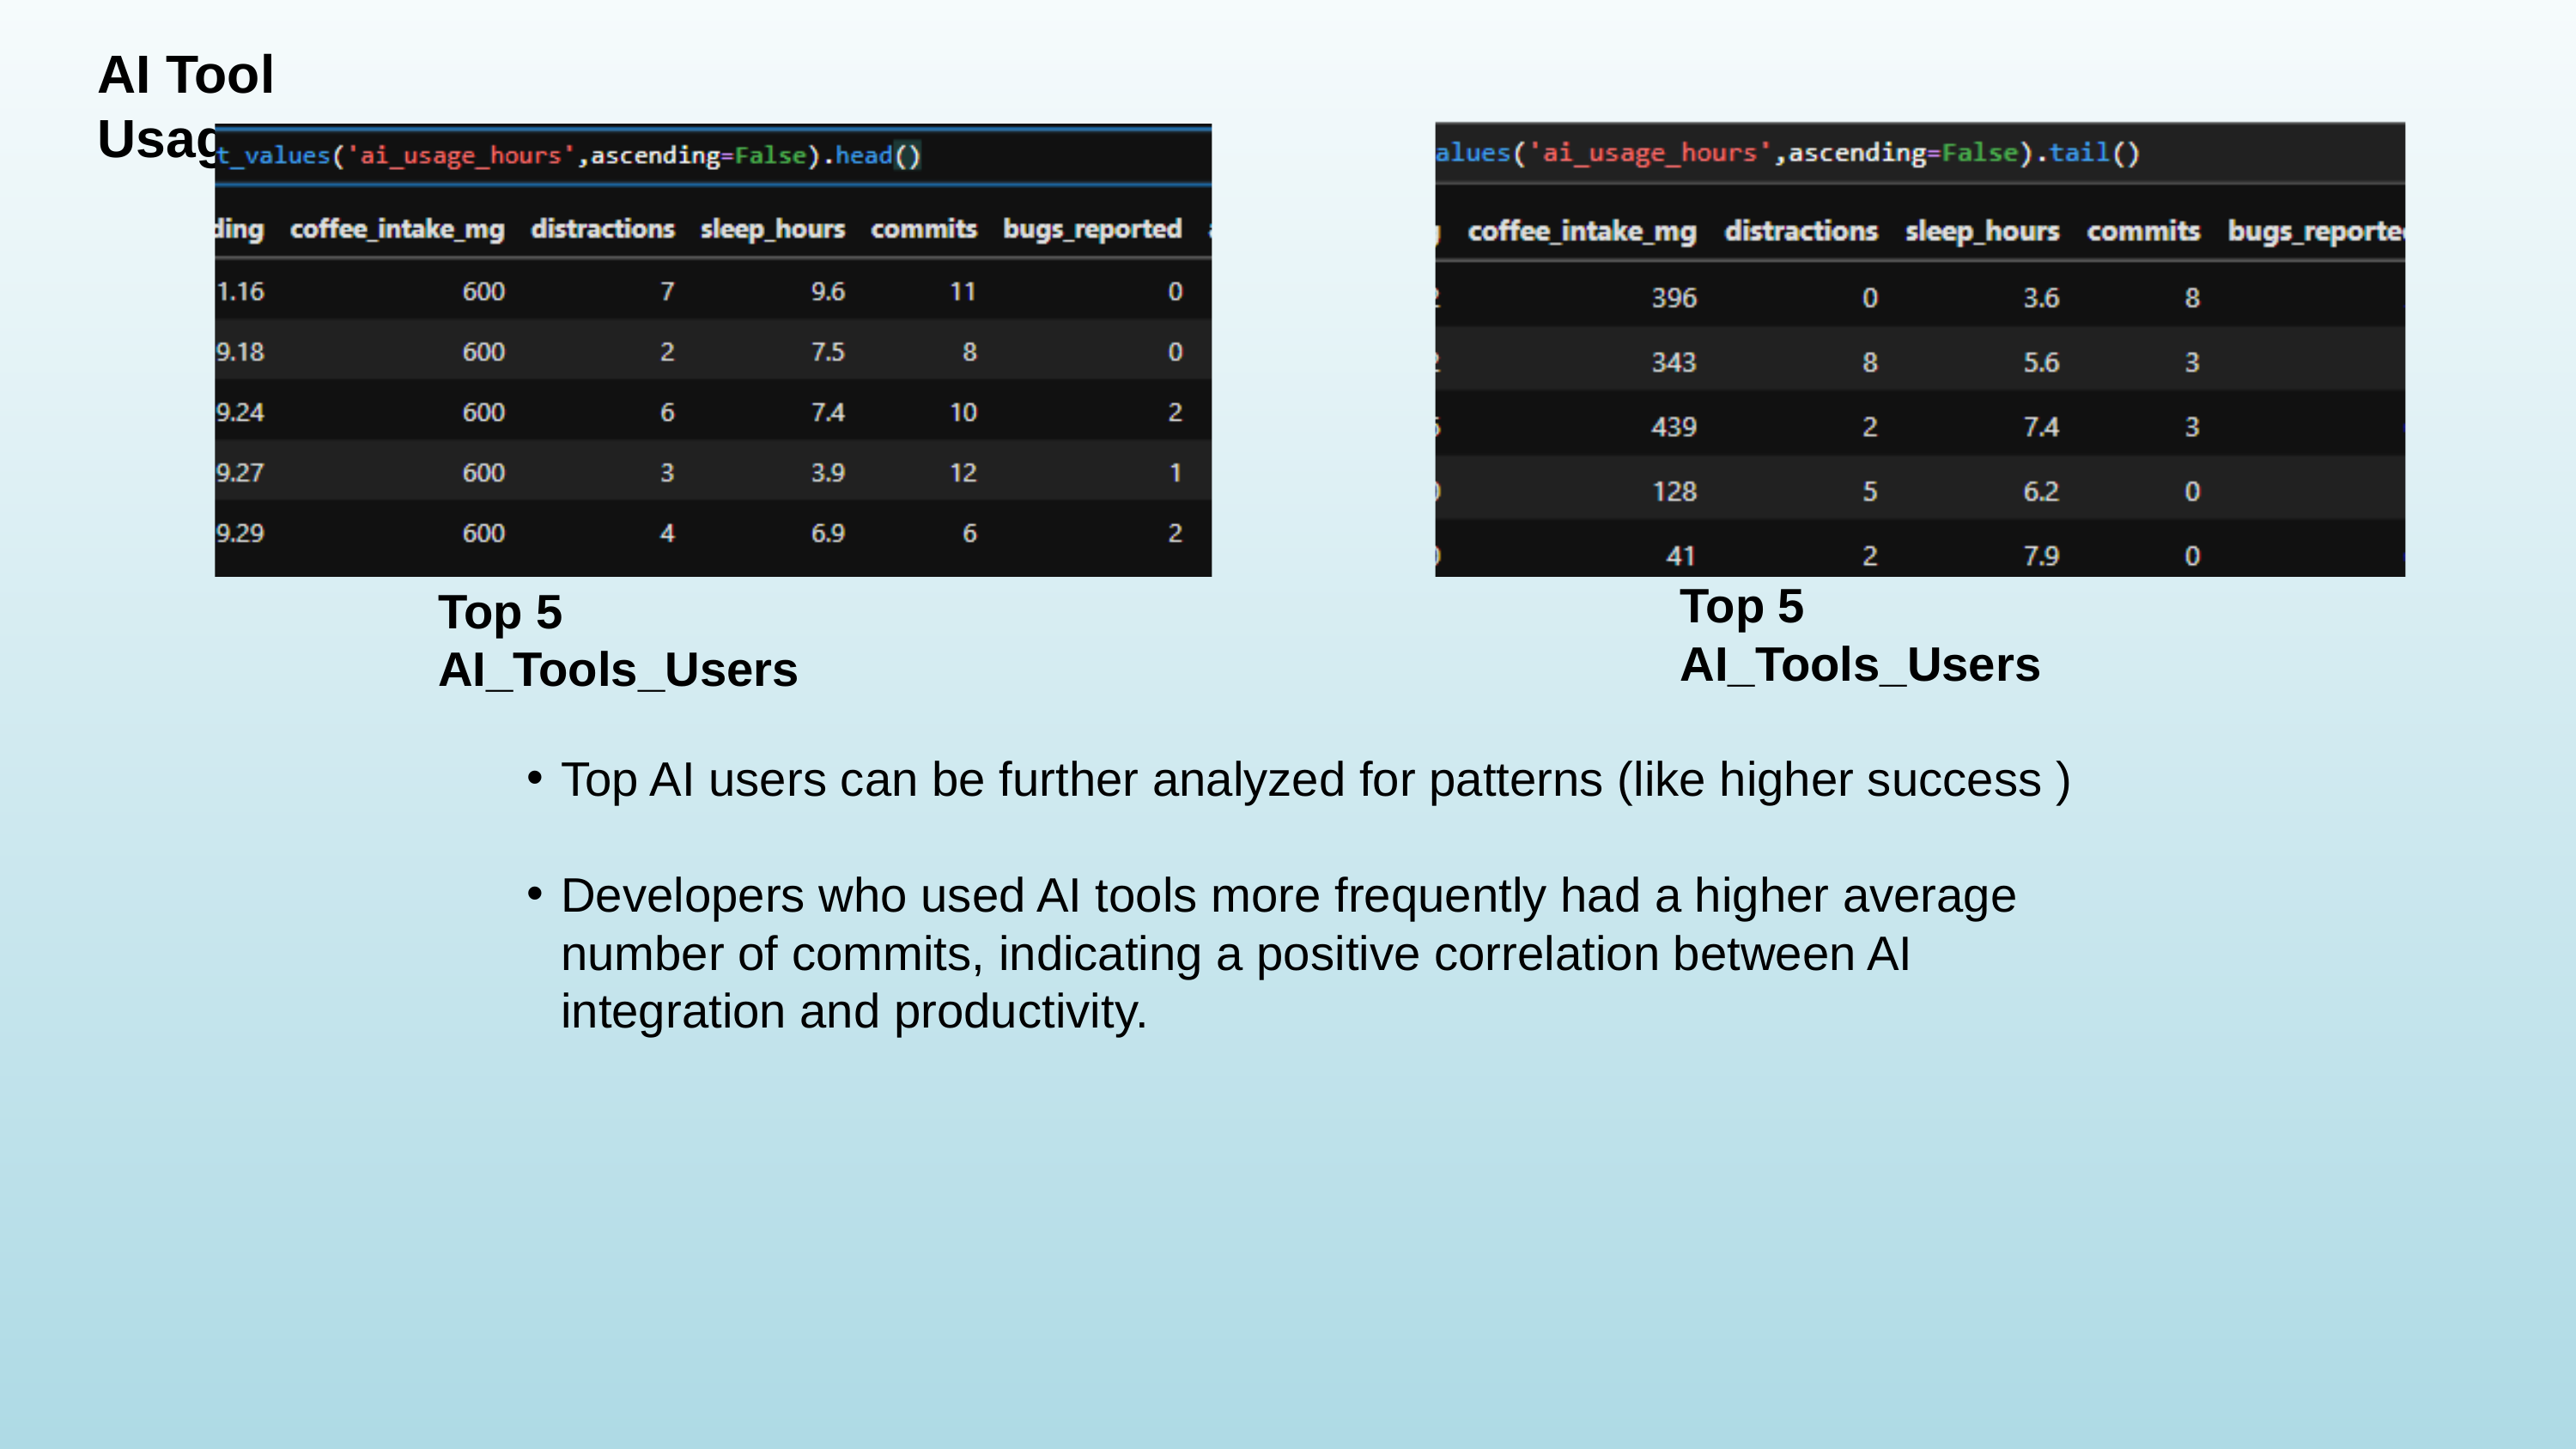

AI Tool Usage

Top 5 AI_Tools_Users
Top 5 AI_Tools_Users
Top AI users can be further analyzed for patterns (like higher success )

Developers who used AI tools more frequently had a higher average number of commits, indicating a positive correlation between AI integration and productivity.